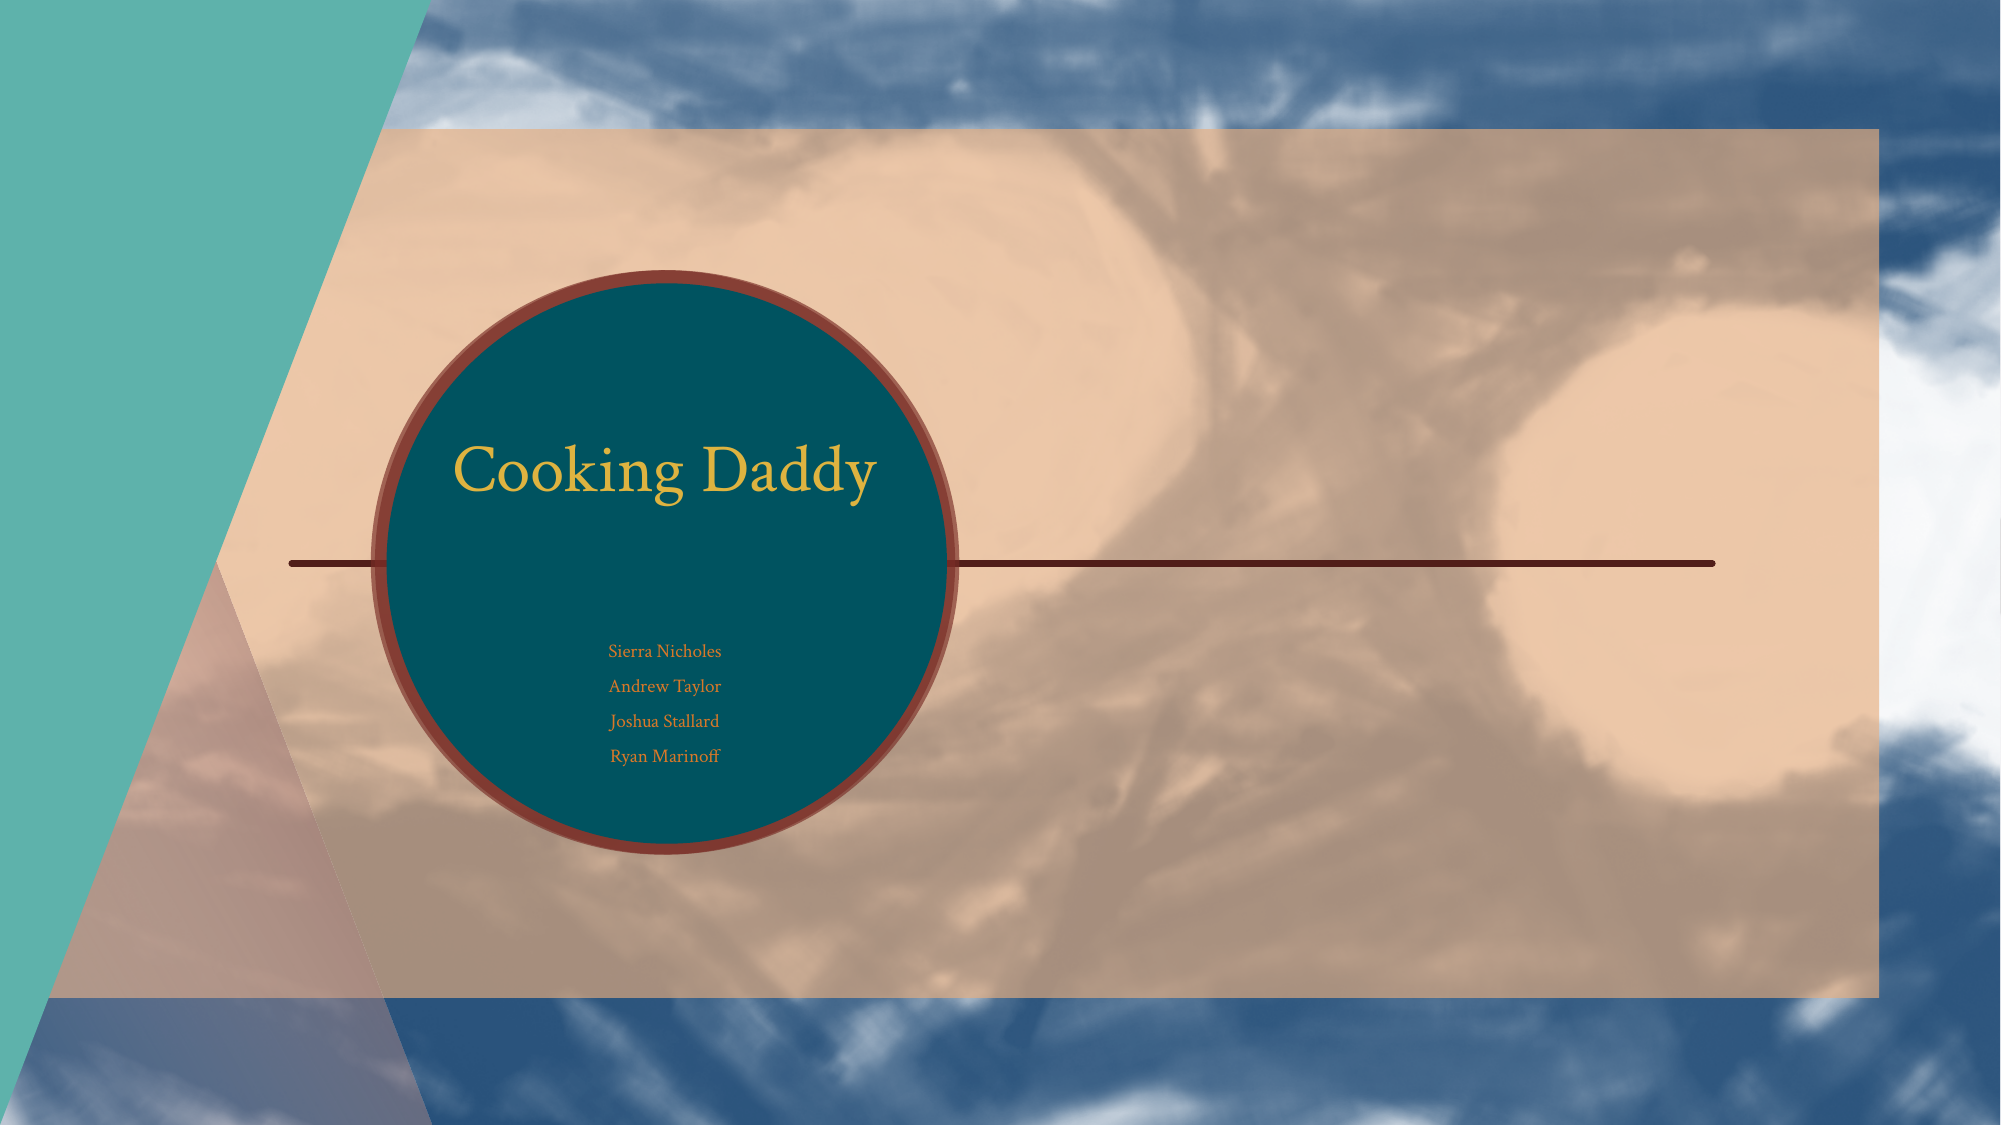

# Cooking Daddy
Sierra Nicholes
Andrew Taylor
Joshua Stallard
Ryan Marinoff